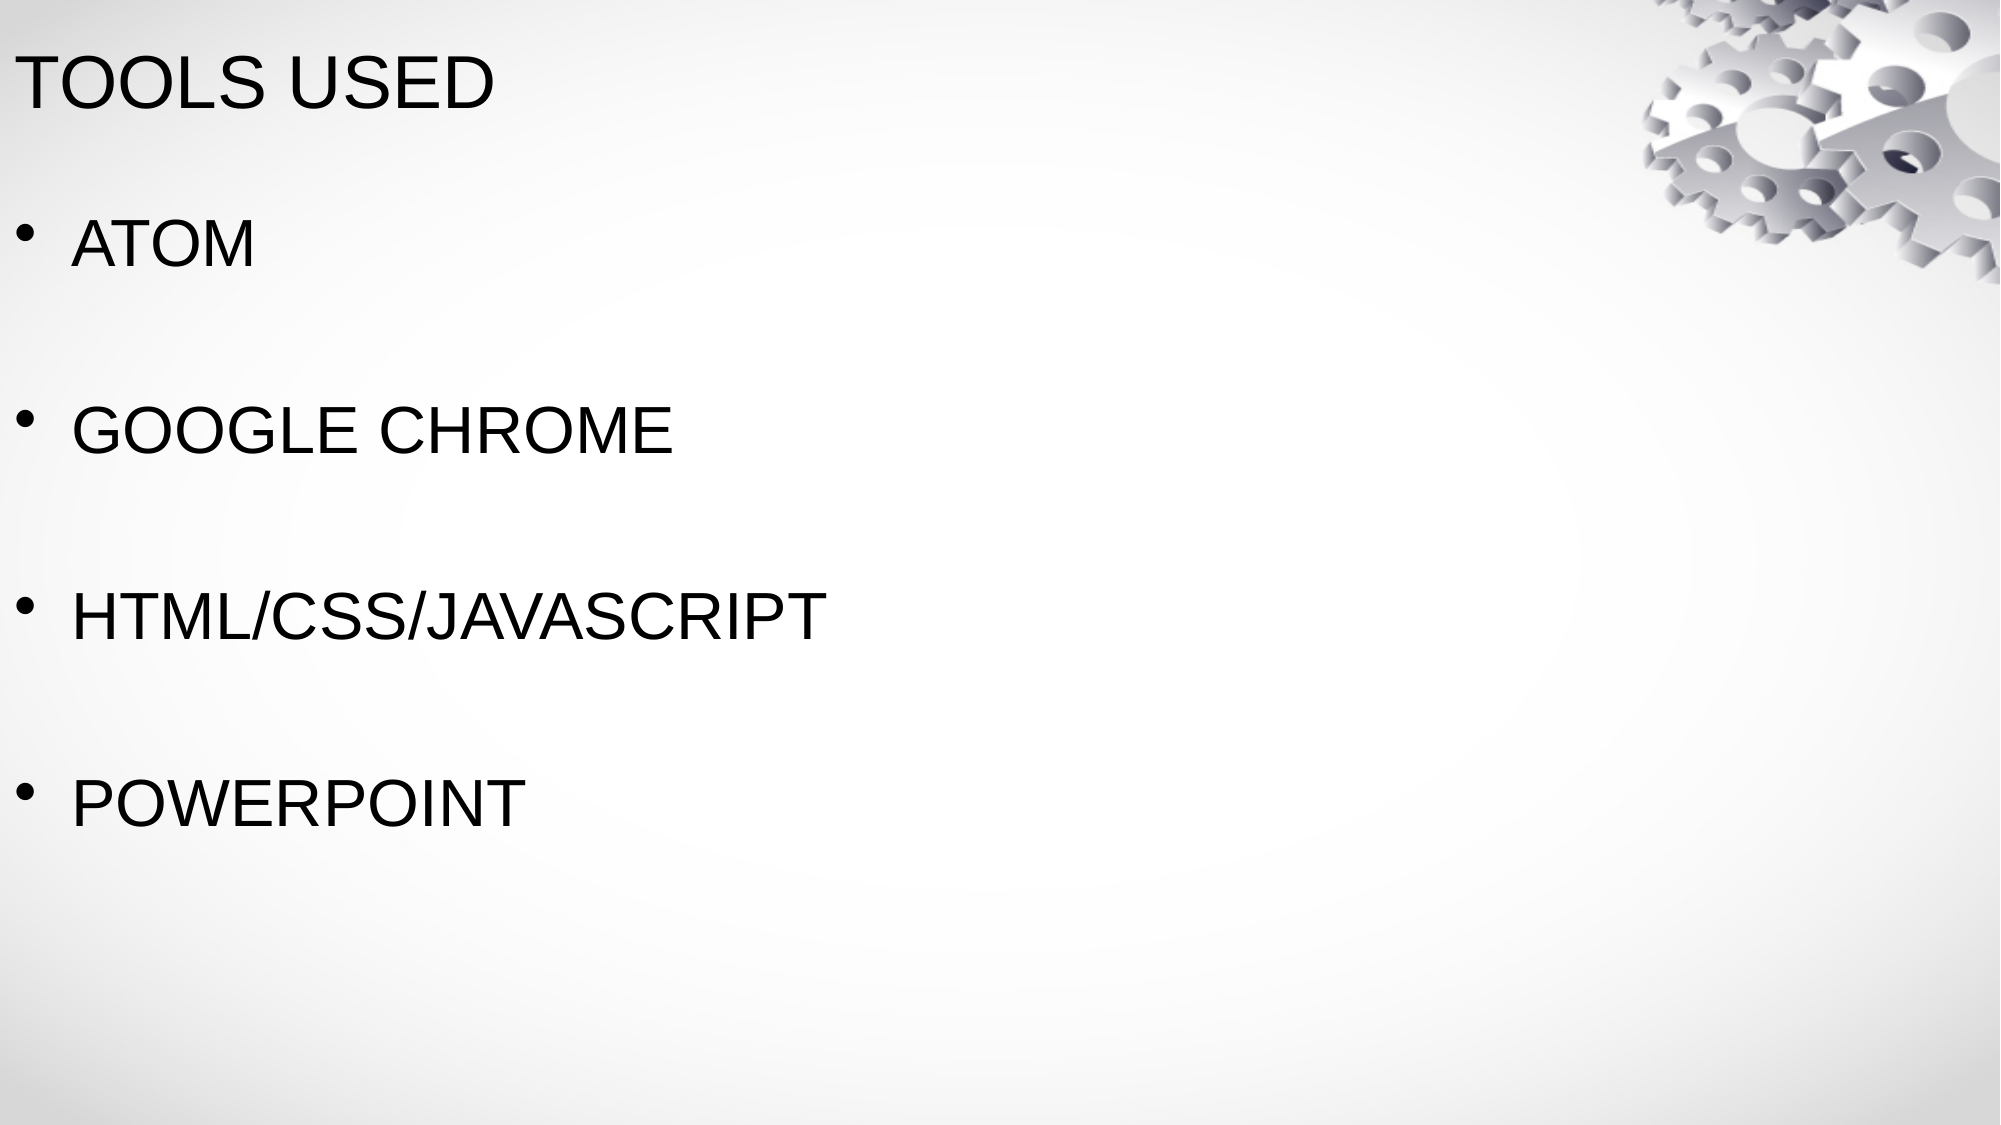

TOOLS USED
ATOM

GOOGLE CHROME

HTML/CSS/JAVASCRIPT

POWERPOINT